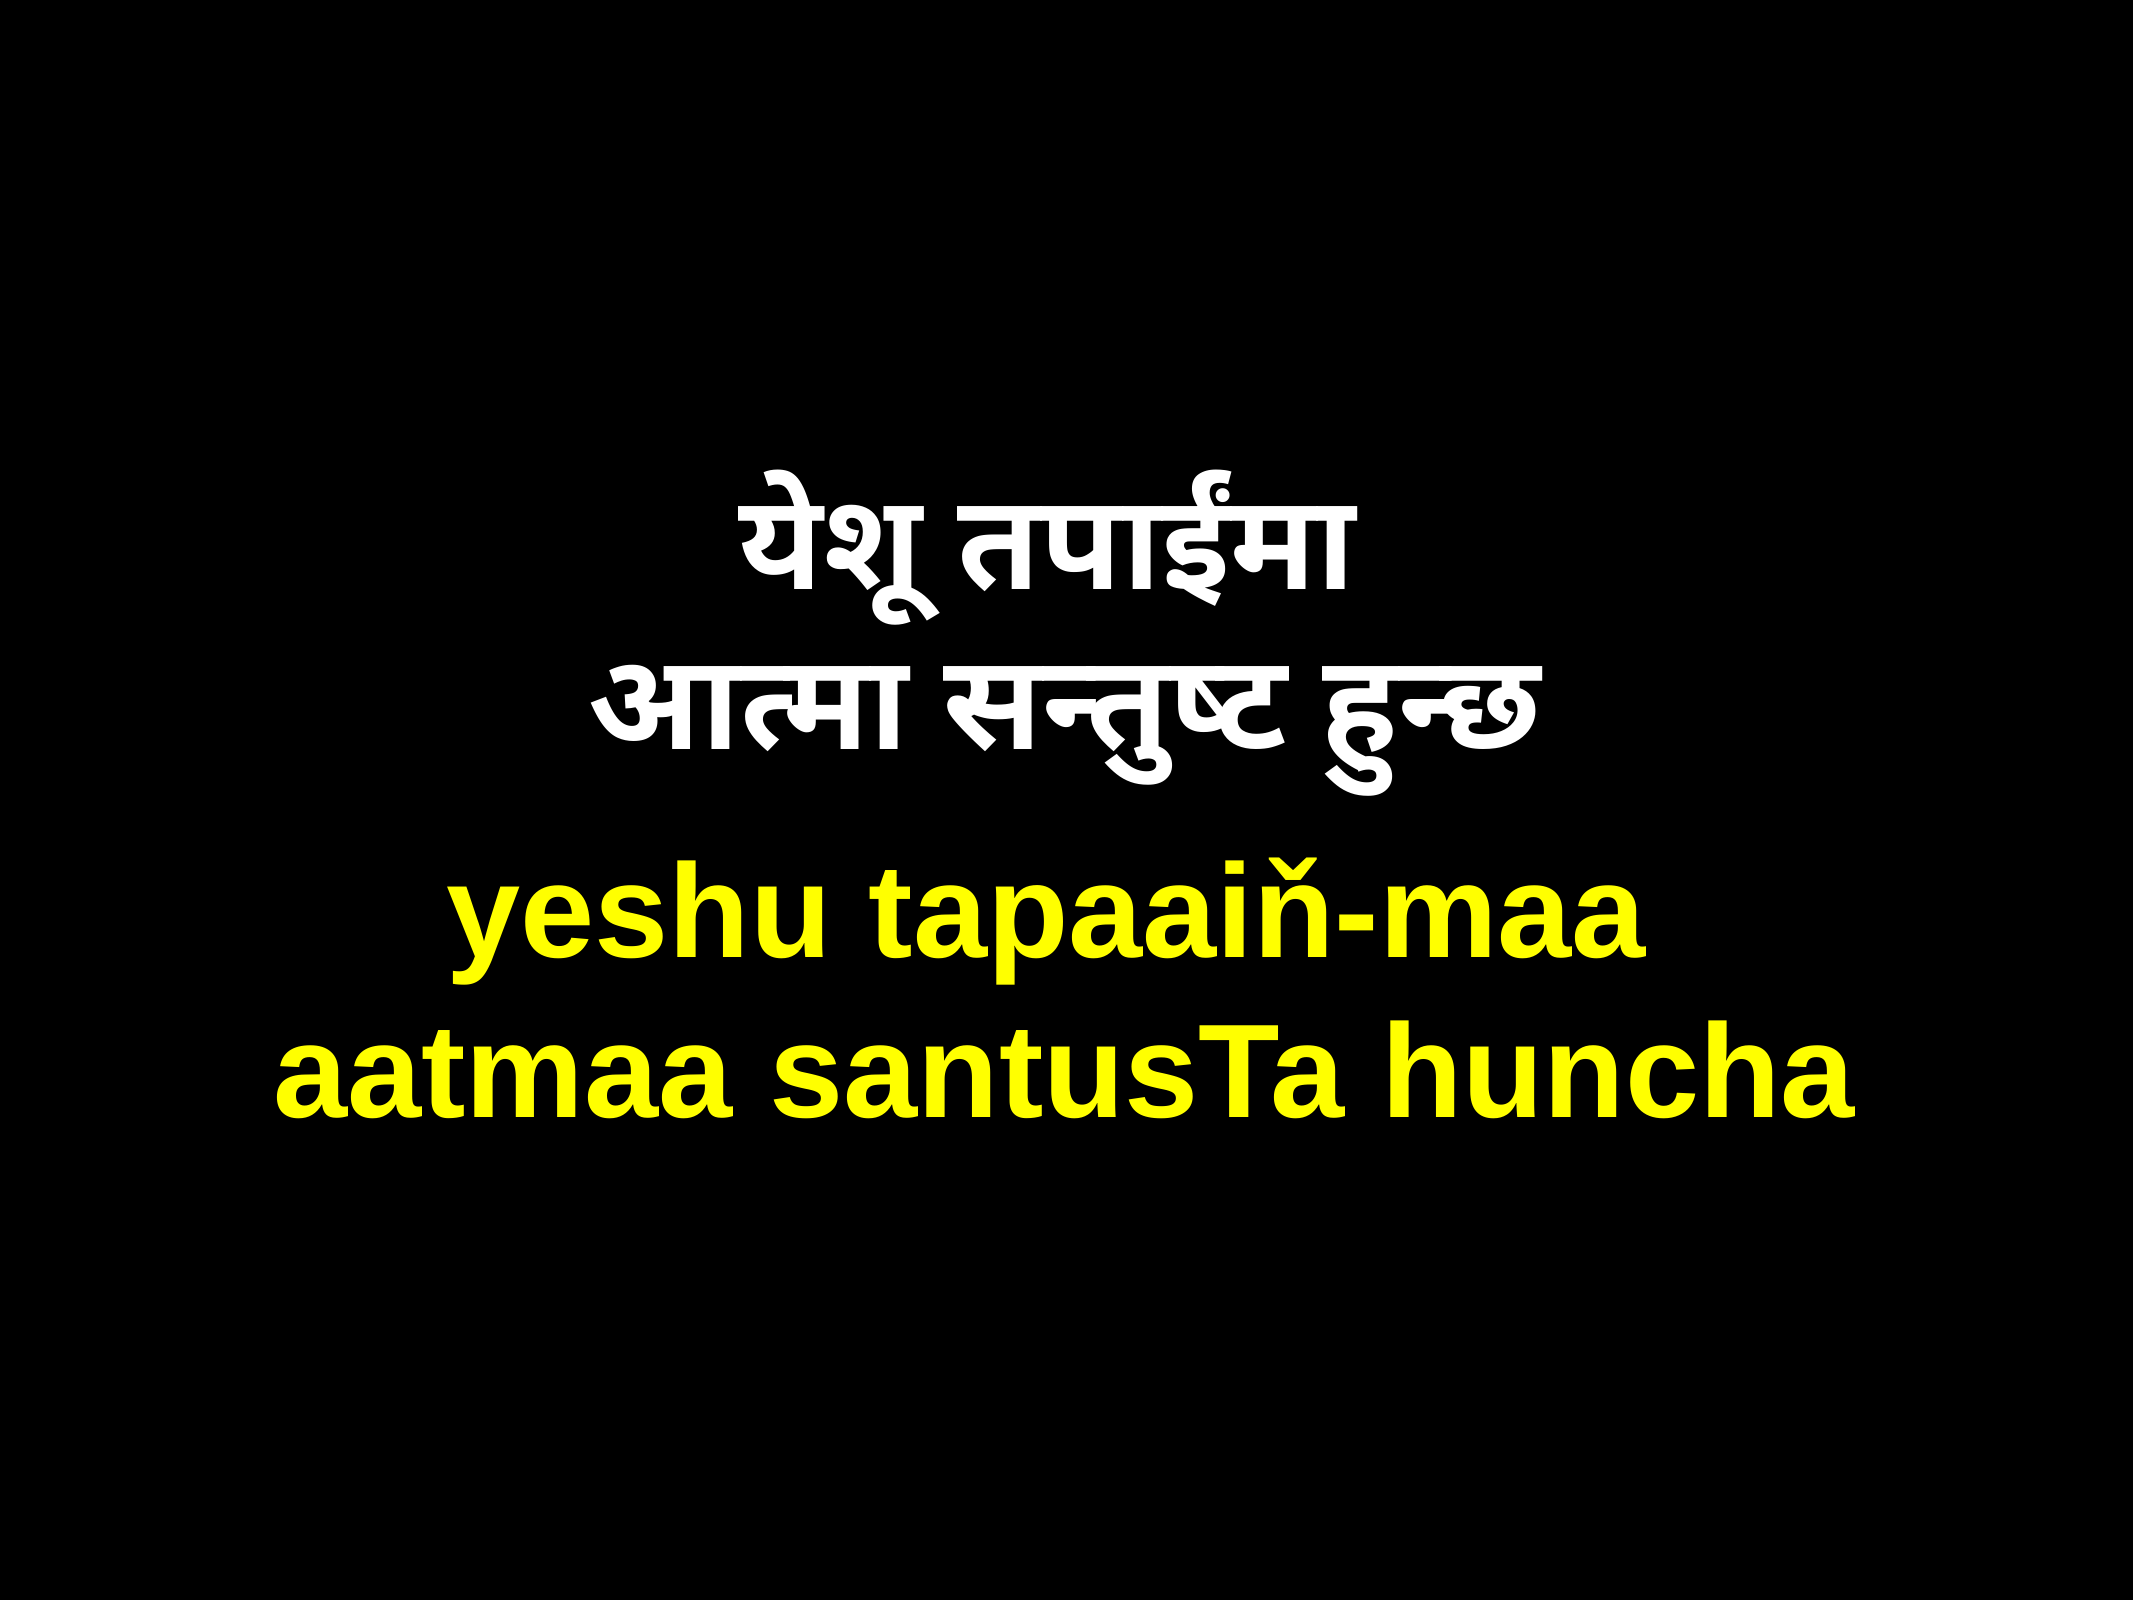

येशू तपाईंमा
आत्मा सन्तुष्ट हुन्छ

yeshu tapaaiň-maa
aatmaa santusTa huncha